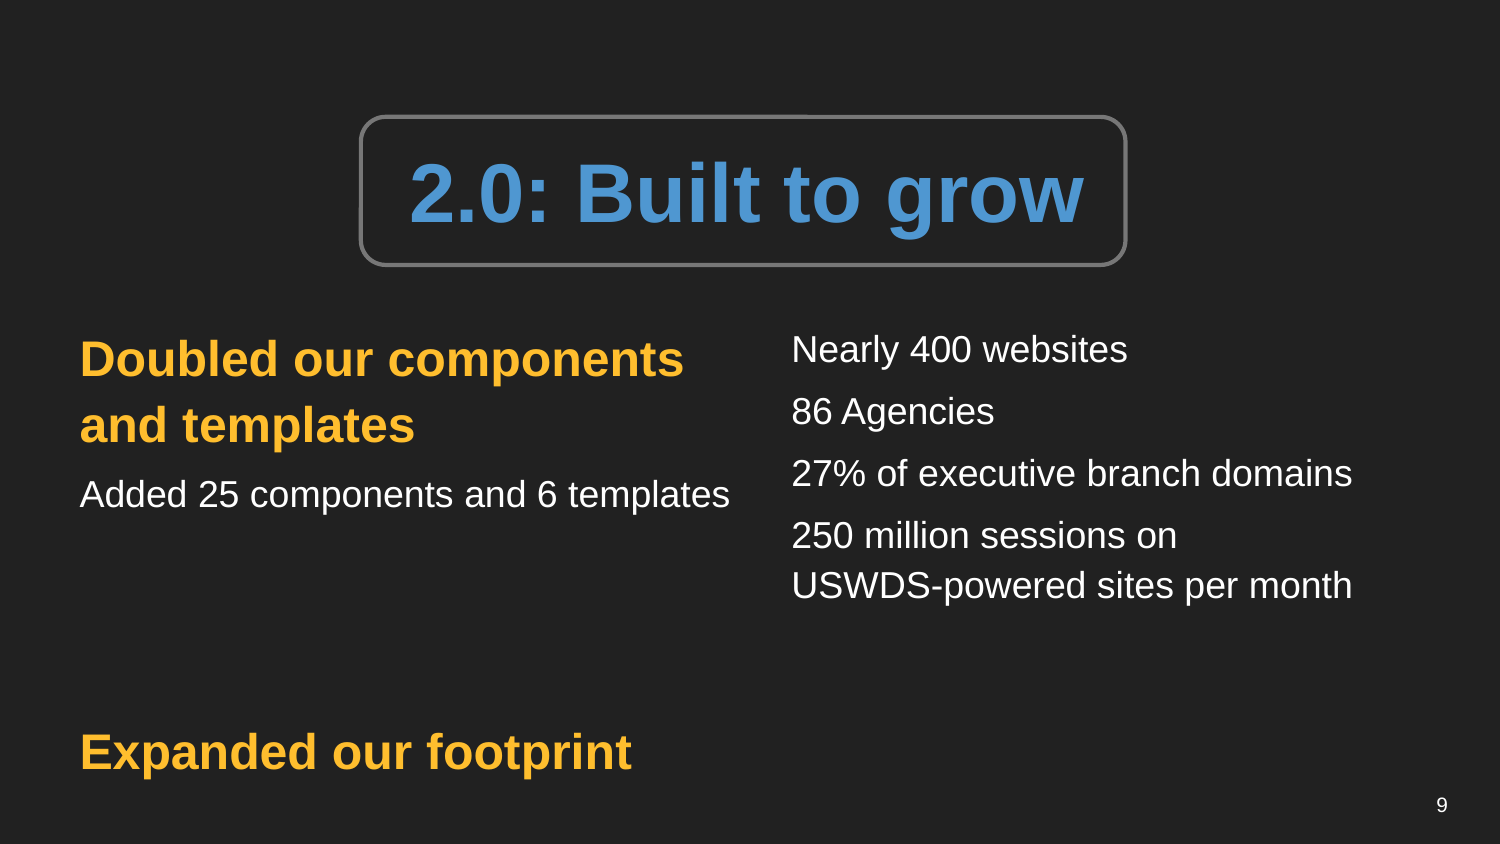

# 2.0: Built to grow
Doubled our components and templates
Added 25 components and 6 templates

Expanded our footprint
Nearly 400 websites
86 Agencies
27% of executive branch domains
250 million sessions on
USWDS-powered sites per month

9